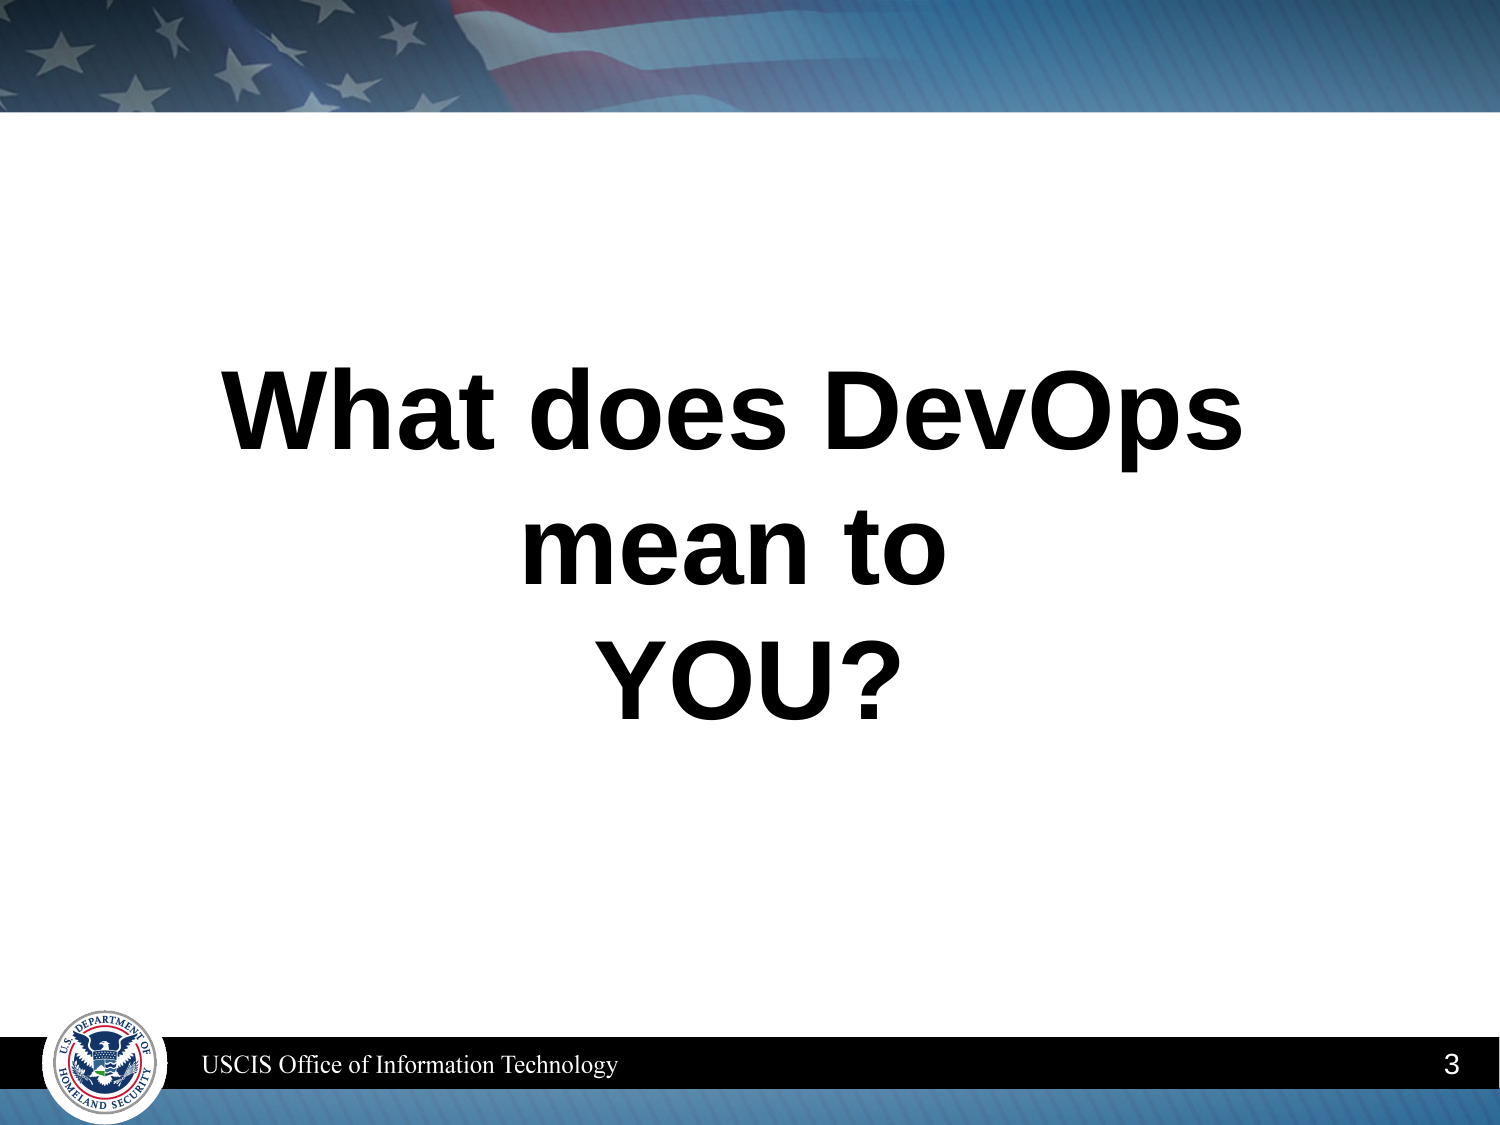

What does DevOps
mean to
YOU?
3